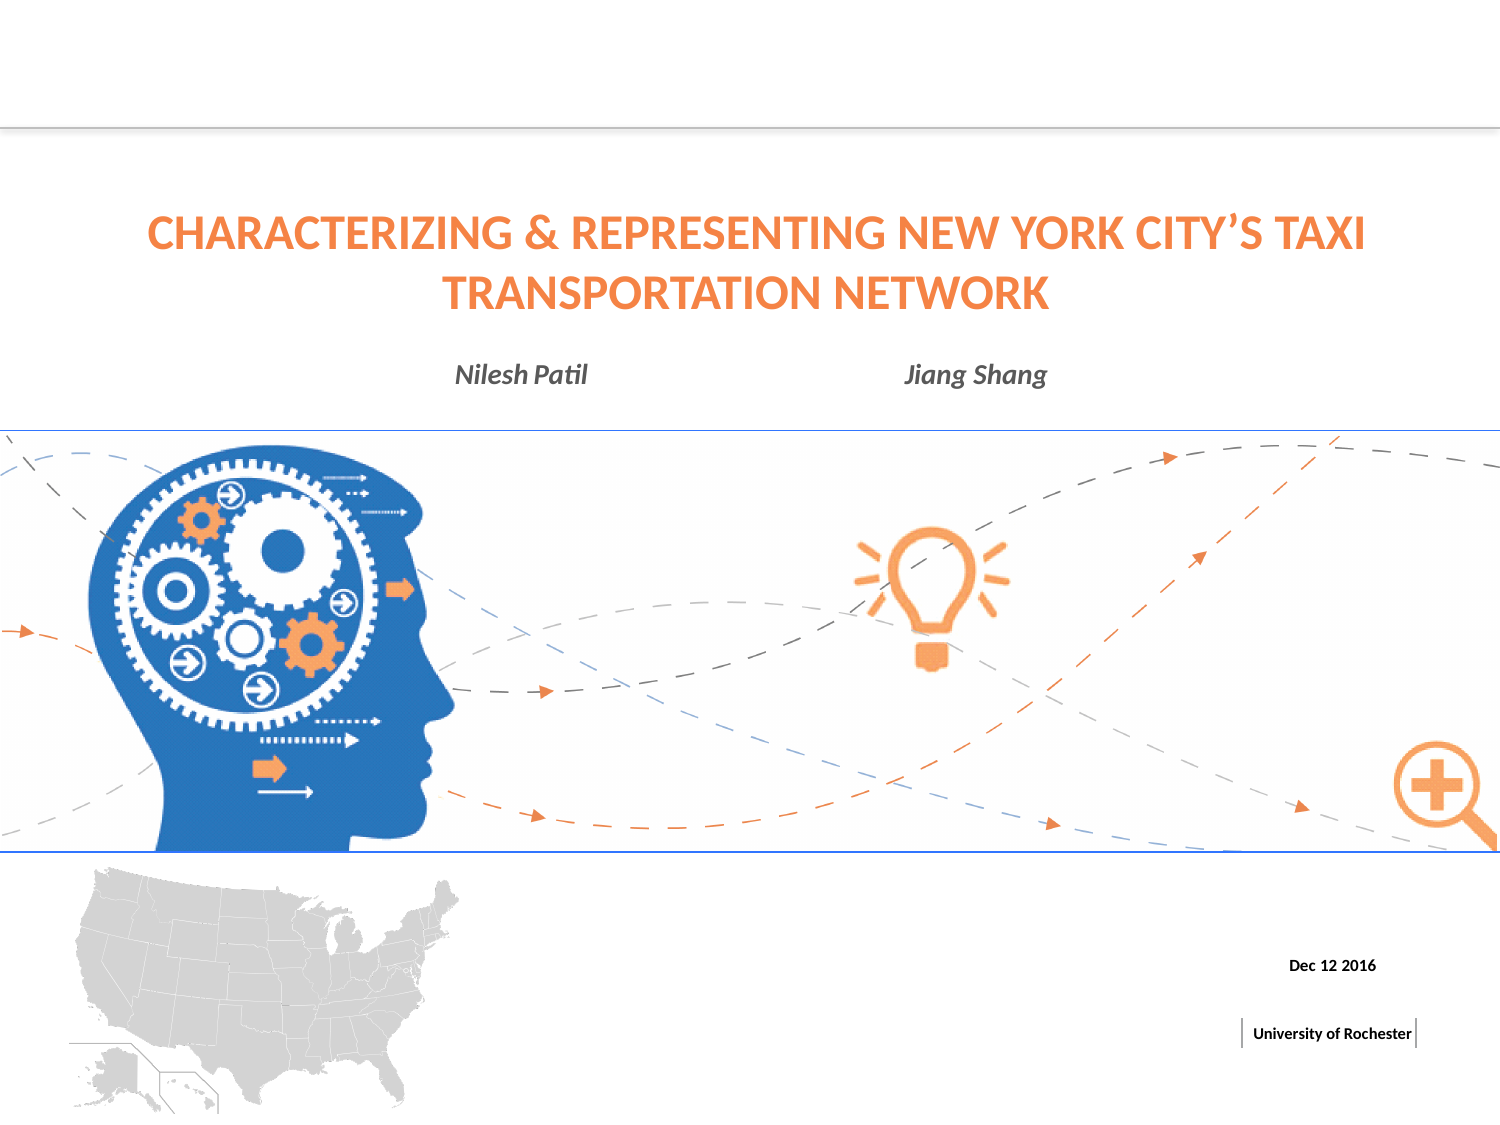

# CHARACTERIZING & REPRESENTING NEW YORK CITY’S TAXI TRANSPORTATION NETWORK
Nilesh Patil 			Jiang Shang
Dec 12 2016